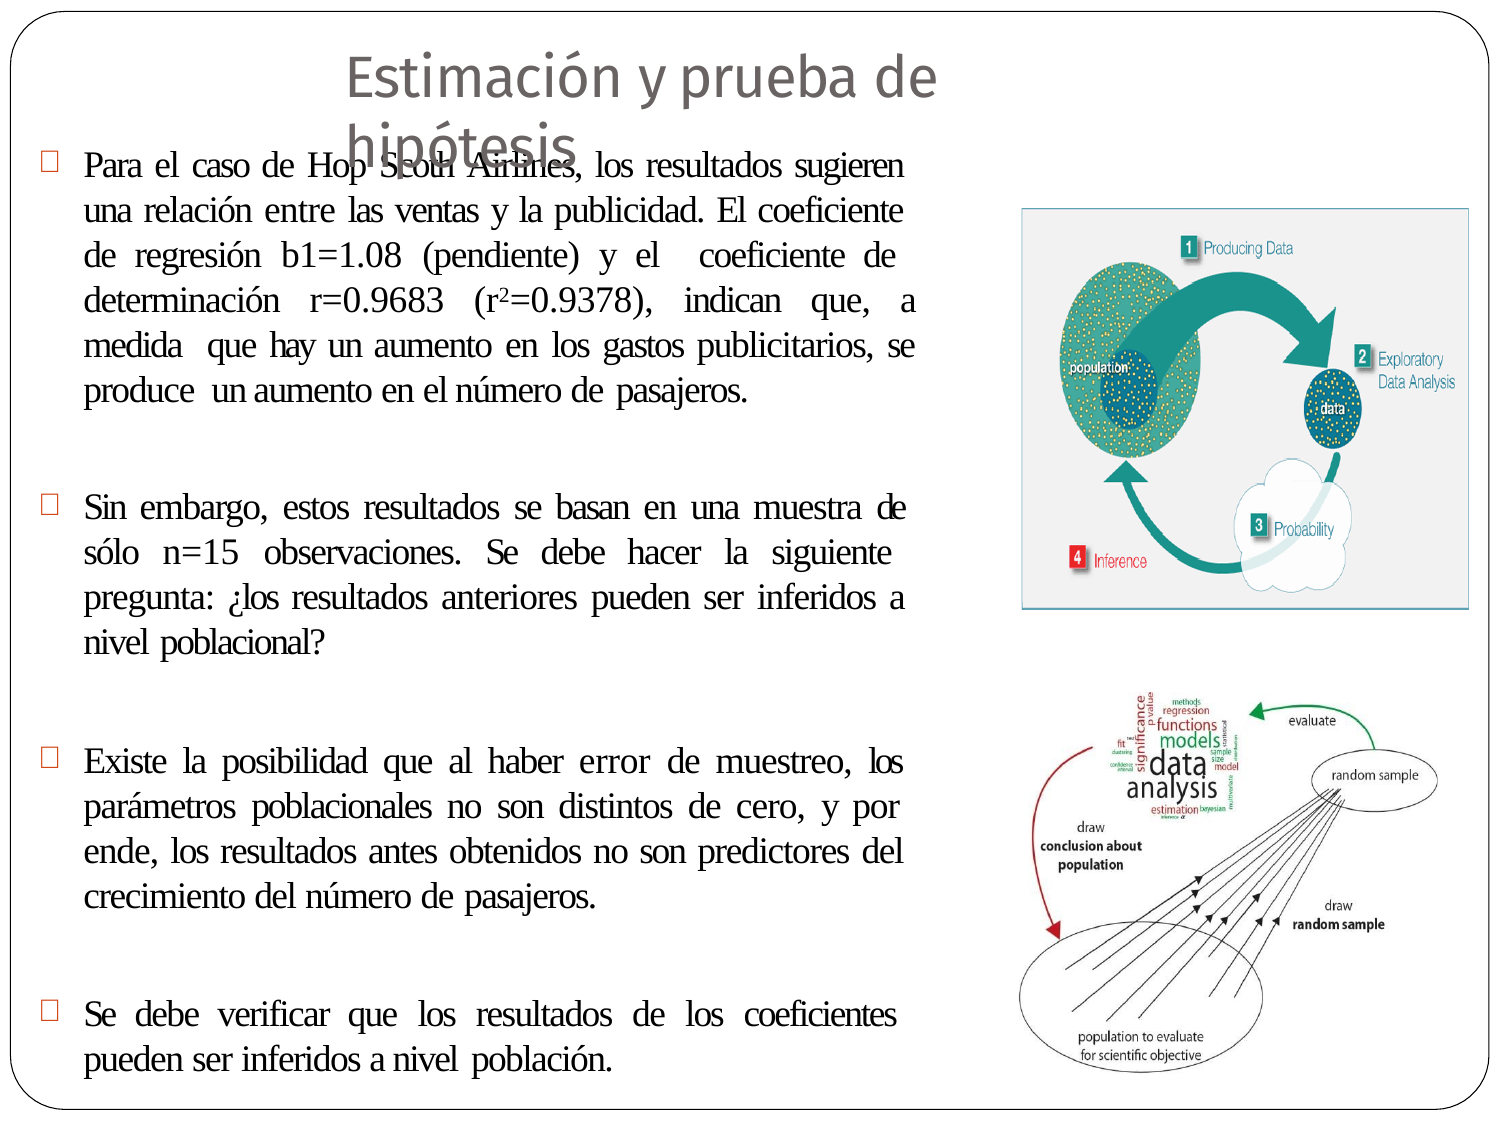

# Estimación y prueba de hipótesis
Para el caso de Hop Scoth Airlines, los resultados sugieren  una relación entre las ventas y la publicidad. El coeficiente  de regresión b1=1.08 (pendiente) y el  coeficiente de  determinación r=0.9683 (r2=0.9378), indican que, a medida  que hay un aumento en los gastos publicitarios, se produce  un aumento en el número de pasajeros.

Sin embargo, estos resultados se basan en una muestra de  sólo n=15 observaciones. Se debe hacer la siguiente  pregunta: ¿los resultados anteriores pueden ser inferidos a  nivel poblacional?

Existe la posibilidad que al haber error de muestreo, los  parámetros poblacionales no son distintos de cero, y por  ende, los resultados antes obtenidos no son predictores del  crecimiento del número de pasajeros.

Se debe verificar que los resultados de los coeficientes  pueden ser inferidos a nivel población.